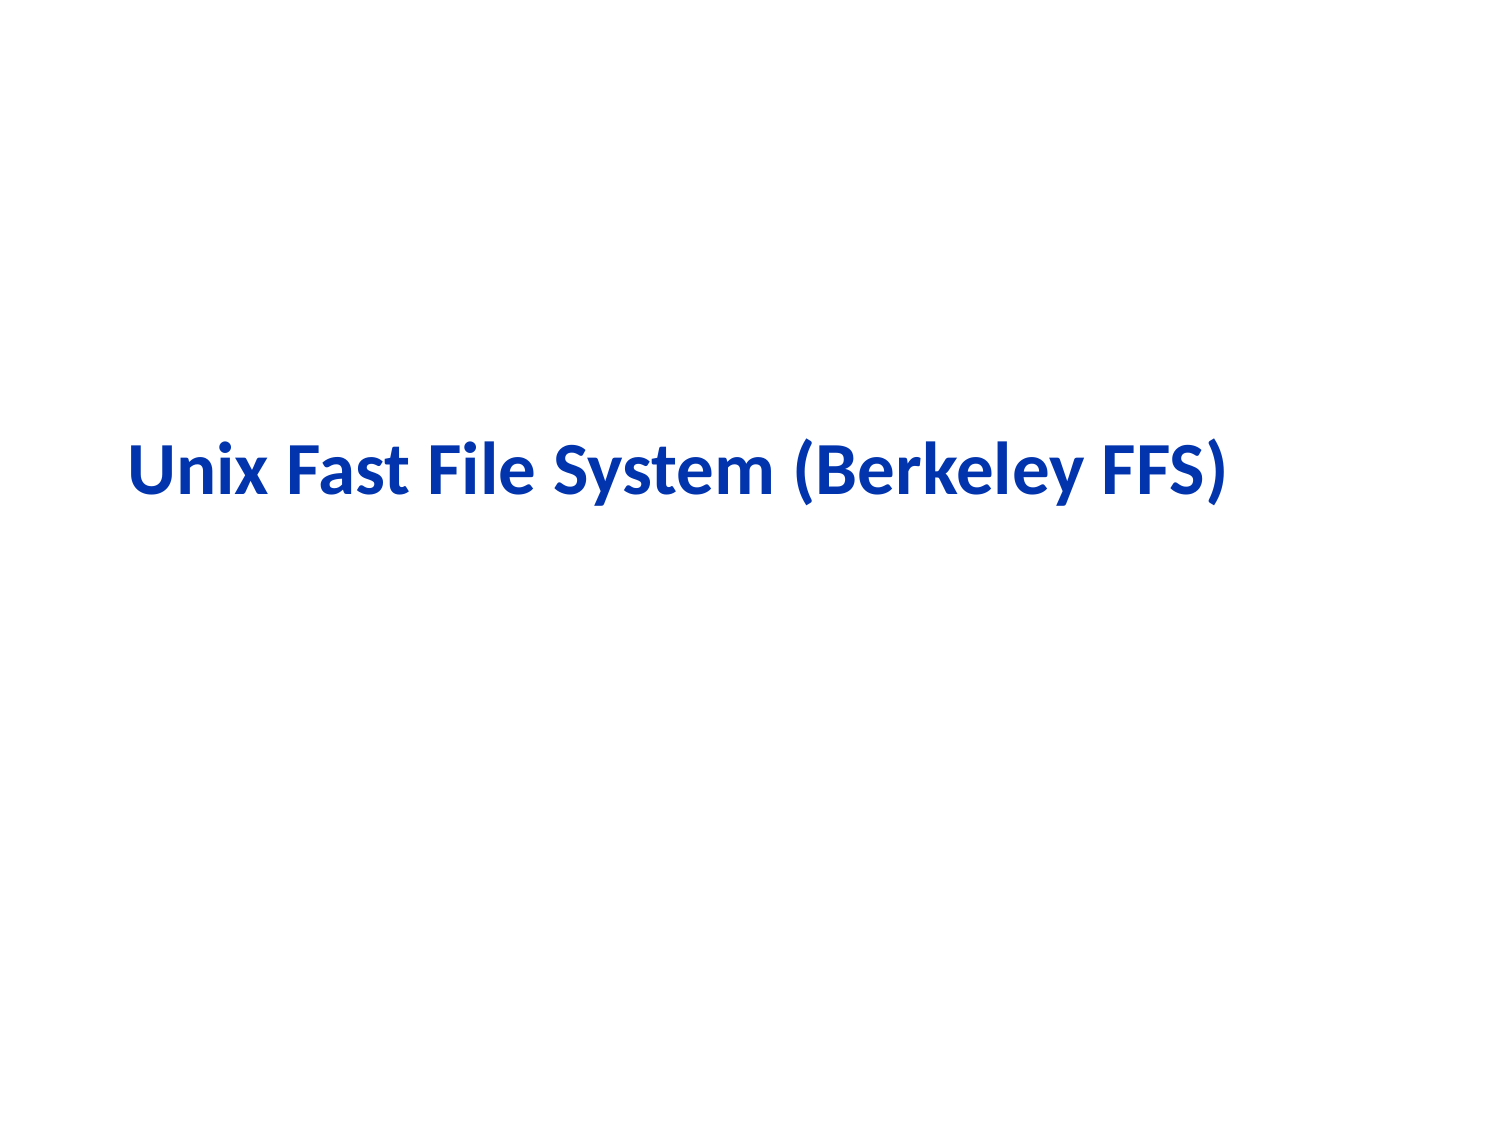

# Unix Fast File System (Berkeley FFS)